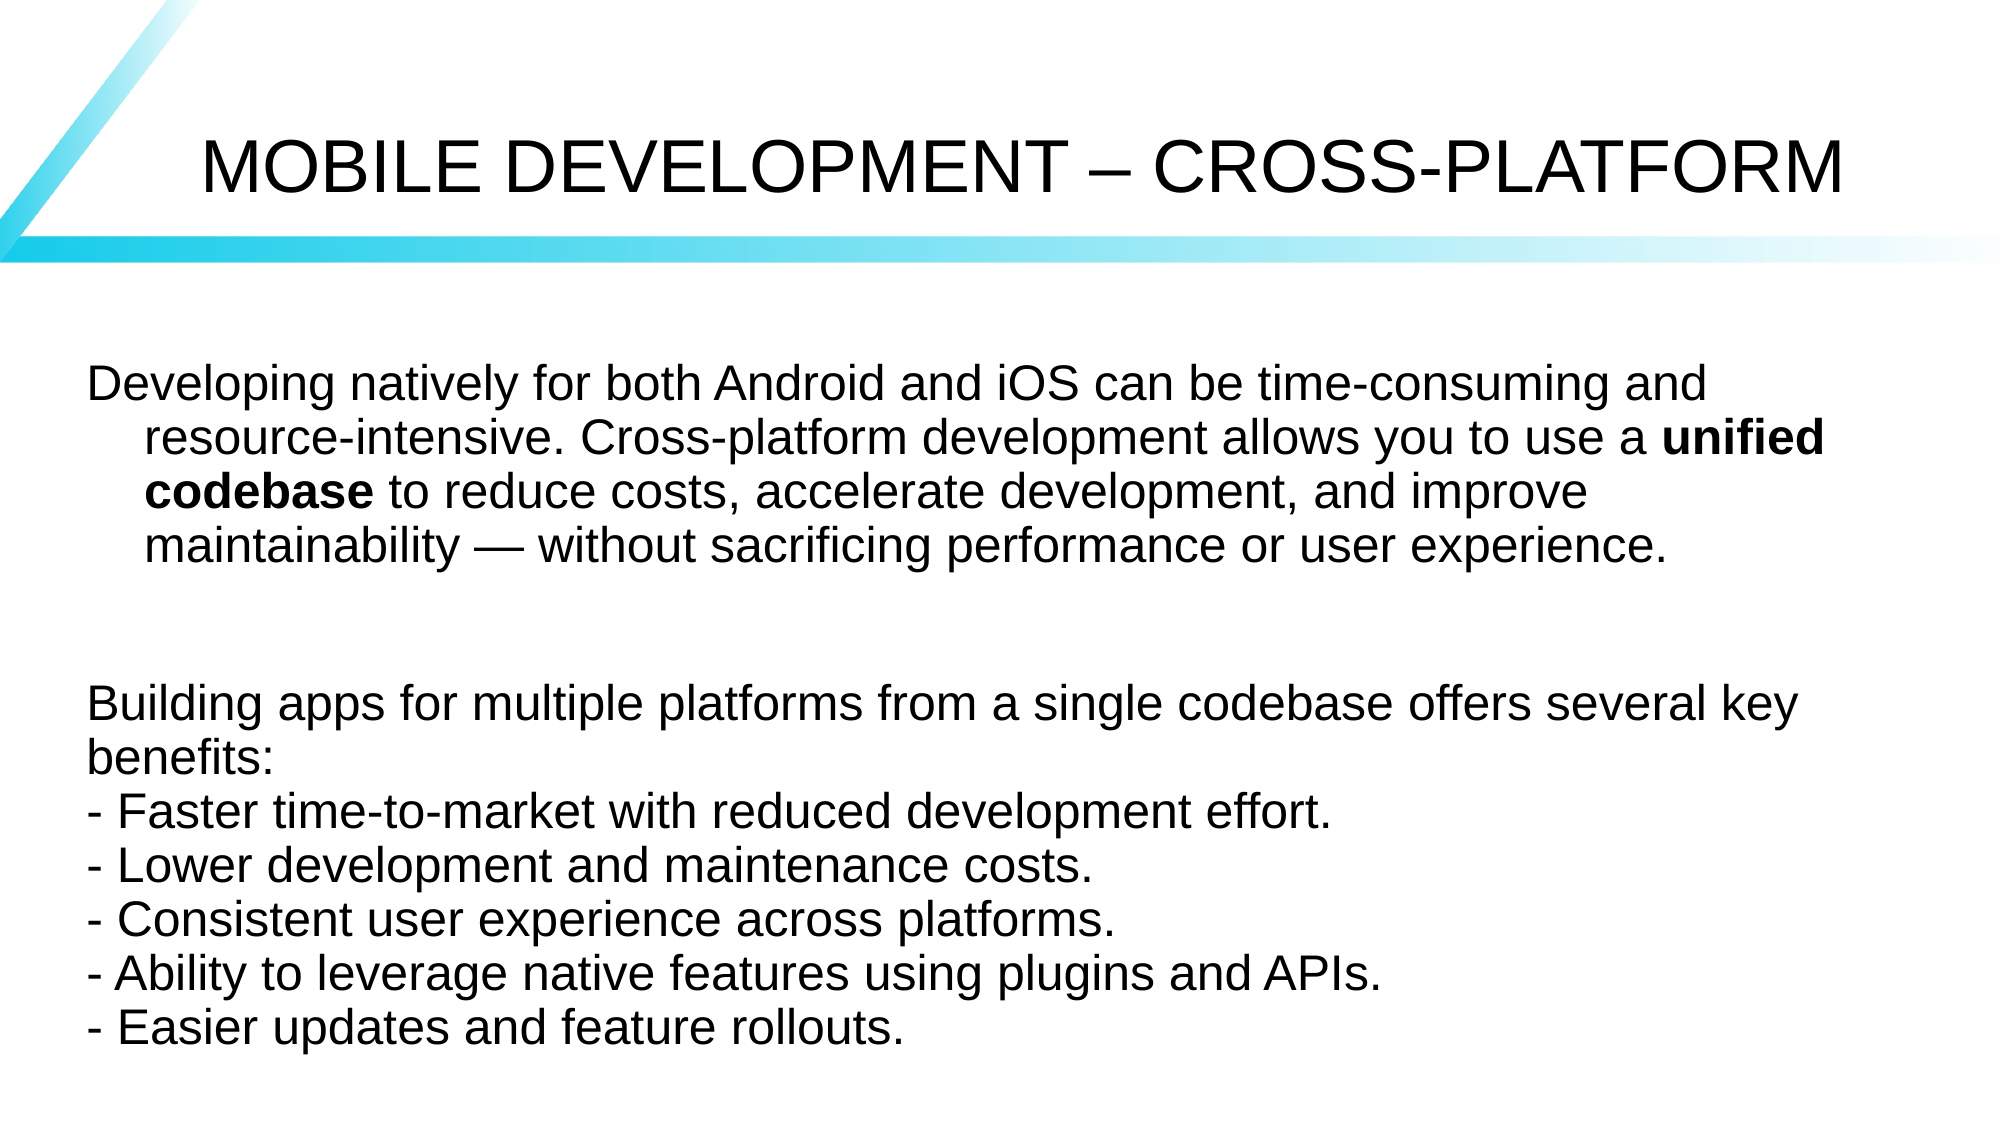

# MOBILE DEVELOPMENT – CROSS-PLATFORM
Developing natively for both Android and iOS can be time-consuming and resource-intensive. Cross-platform development allows you to use a unified codebase to reduce costs, accelerate development, and improve maintainability — without sacrificing performance or user experience.

Building apps for multiple platforms from a single codebase offers several key benefits:
- Faster time-to-market with reduced development effort.
- Lower development and maintenance costs.
- Consistent user experience across platforms.
- Ability to leverage native features using plugins and APIs.
- Easier updates and feature rollouts.